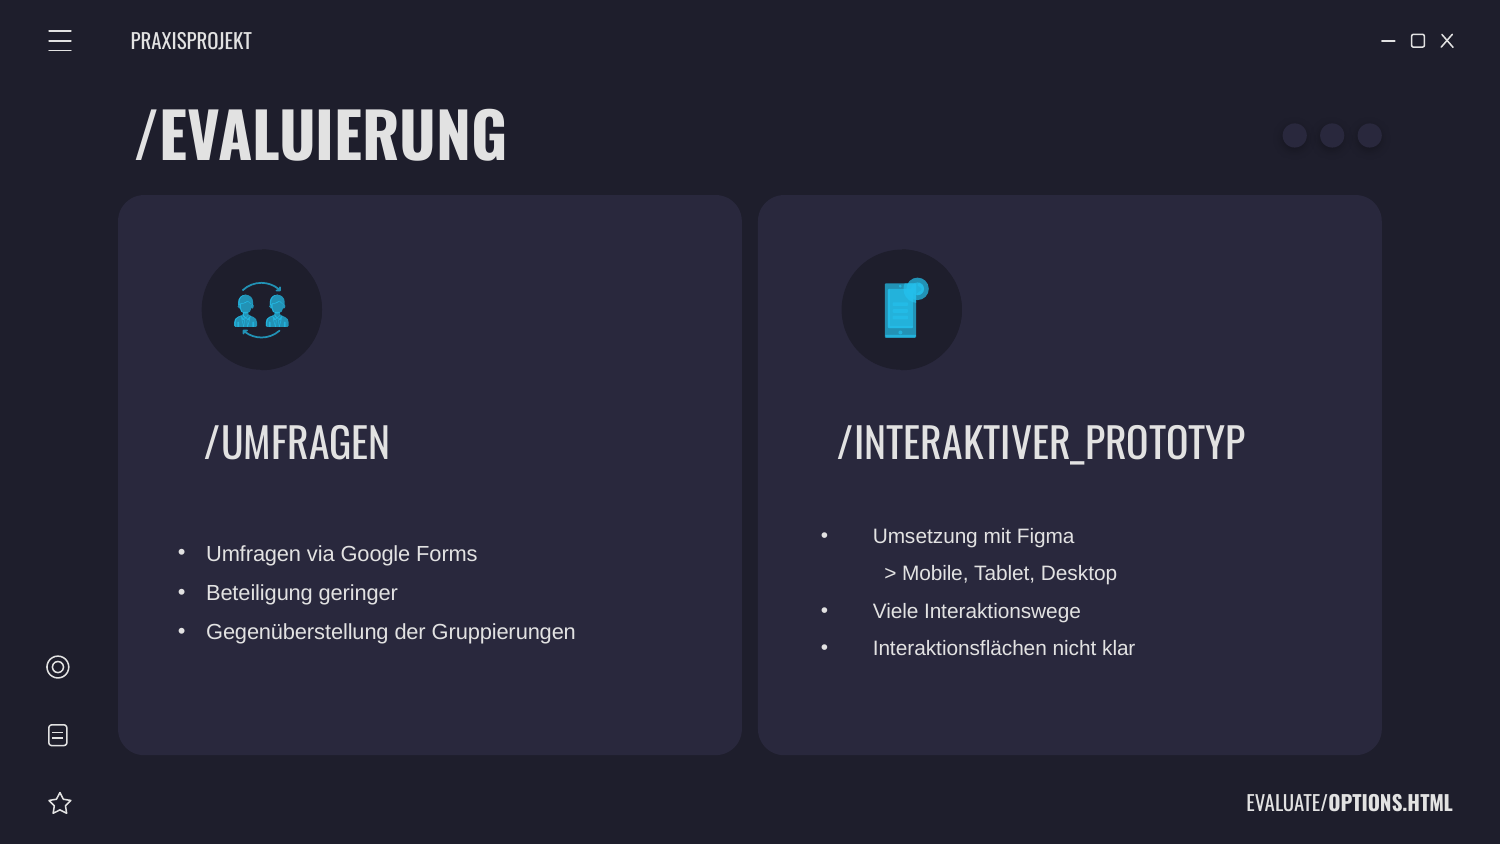

PRAXISPROJEKT

# /EVALUIERUNG

/UMFRAGEN
/INTERAKTIVER_PROTOTYP
Umfragen via Google Forms
Beteiligung geringer
Gegenüberstellung der Gruppierungen
Umsetzung mit Figma
  > Mobile, Tablet, Desktop
Viele Interaktionswege
Interaktionsflächen nicht klar

EVALUATE/OPTIONS.HTML